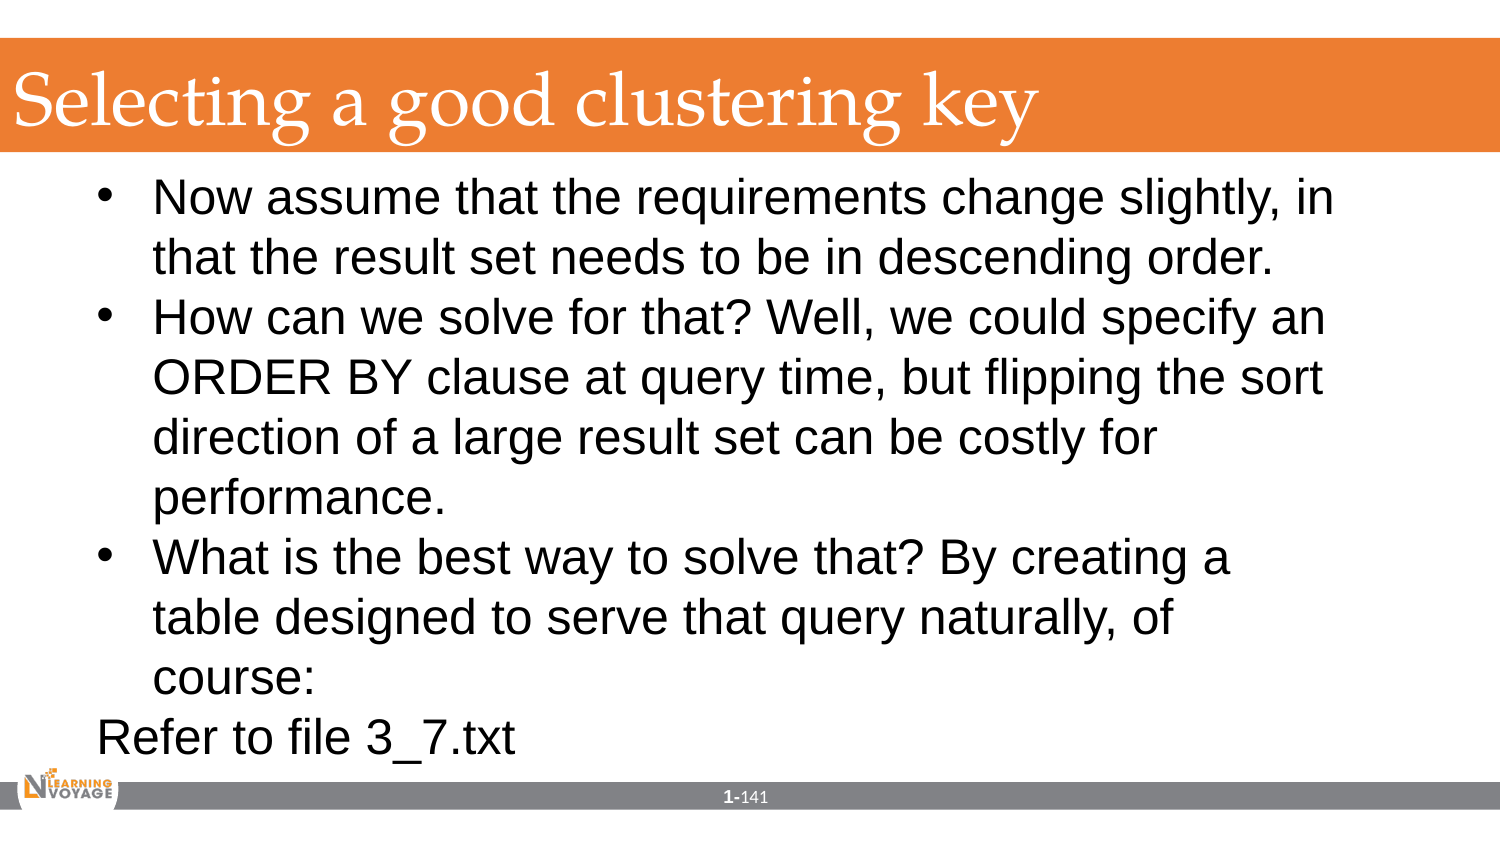

Selecting a good clustering key
Now assume that the requirements change slightly, in that the result set needs to be in descending order.
How can we solve for that? Well, we could specify an ORDER BY clause at query time, but flipping the sort direction of a large result set can be costly for performance.
What is the best way to solve that? By creating a table designed to serve that query naturally, of course:
Refer to file 3_7.txt
1-141